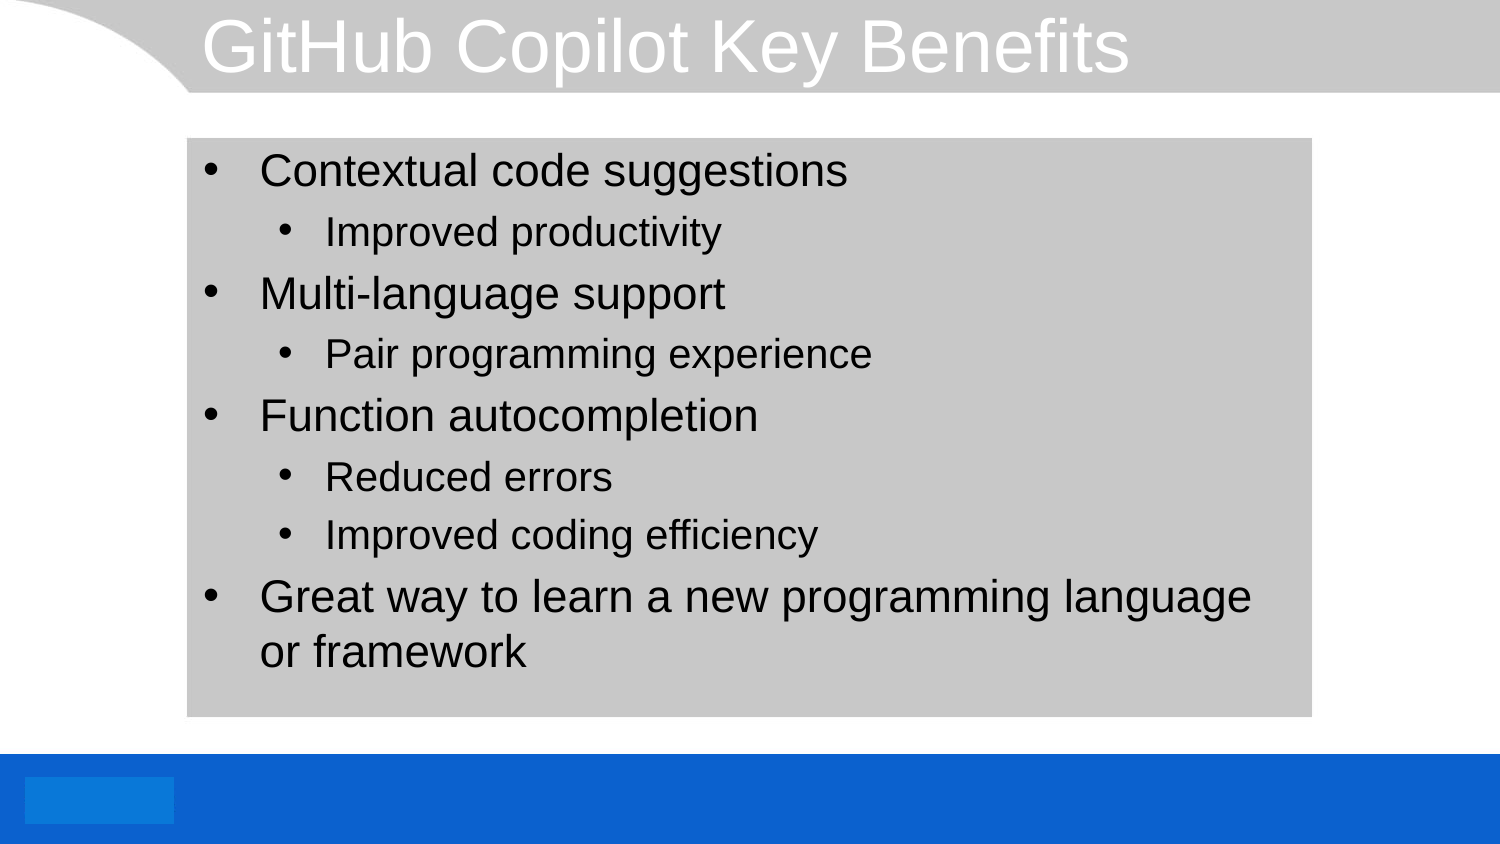

# GitHub Copilot Key Benefits
Contextual code suggestions
Improved productivity
Multi-language support
Pair programming experience
Function autocompletion
Reduced errors
Improved coding efficiency
Great way to learn a new programming language or framework